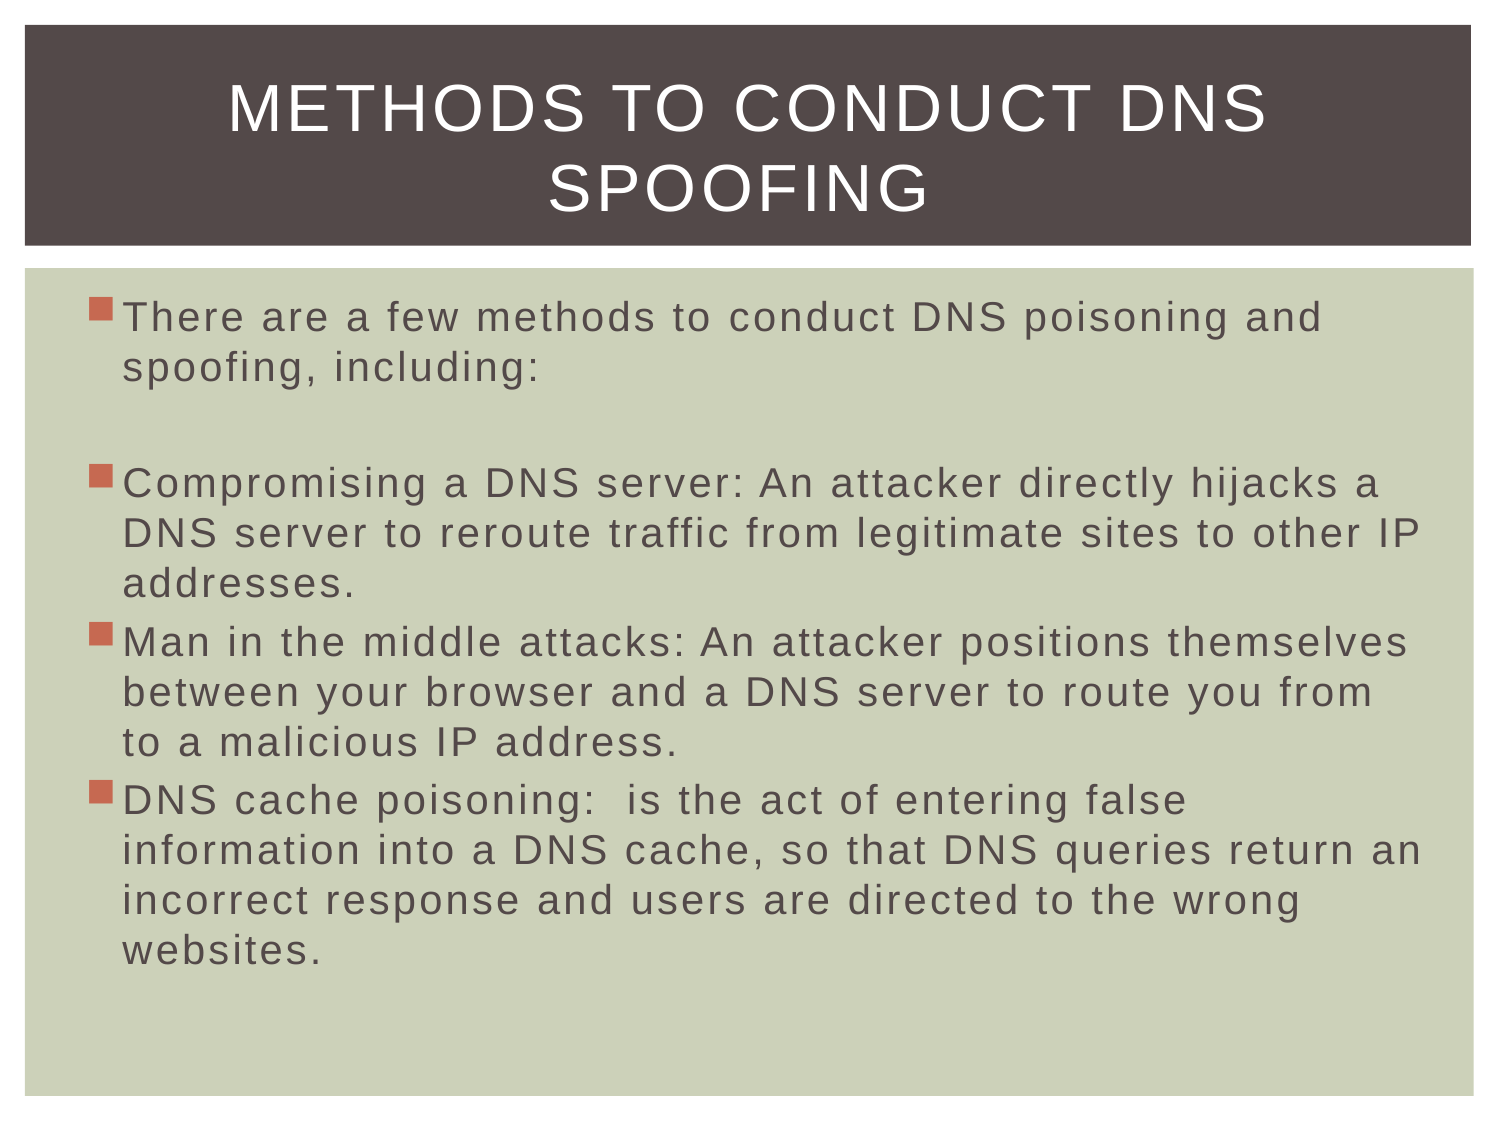

# Methods to conduct DNS spoofing
There are a few methods to conduct DNS poisoning and spoofing, including:

Compromising a DNS server: An attacker directly hijacks a DNS server to reroute traffic from legitimate sites to other IP addresses.
Man in the middle attacks: An attacker positions themselves between your browser and a DNS server to route you from to a malicious IP address.
DNS cache poisoning:  is the act of entering false information into a DNS cache, so that DNS queries return an incorrect response and users are directed to the wrong websites.